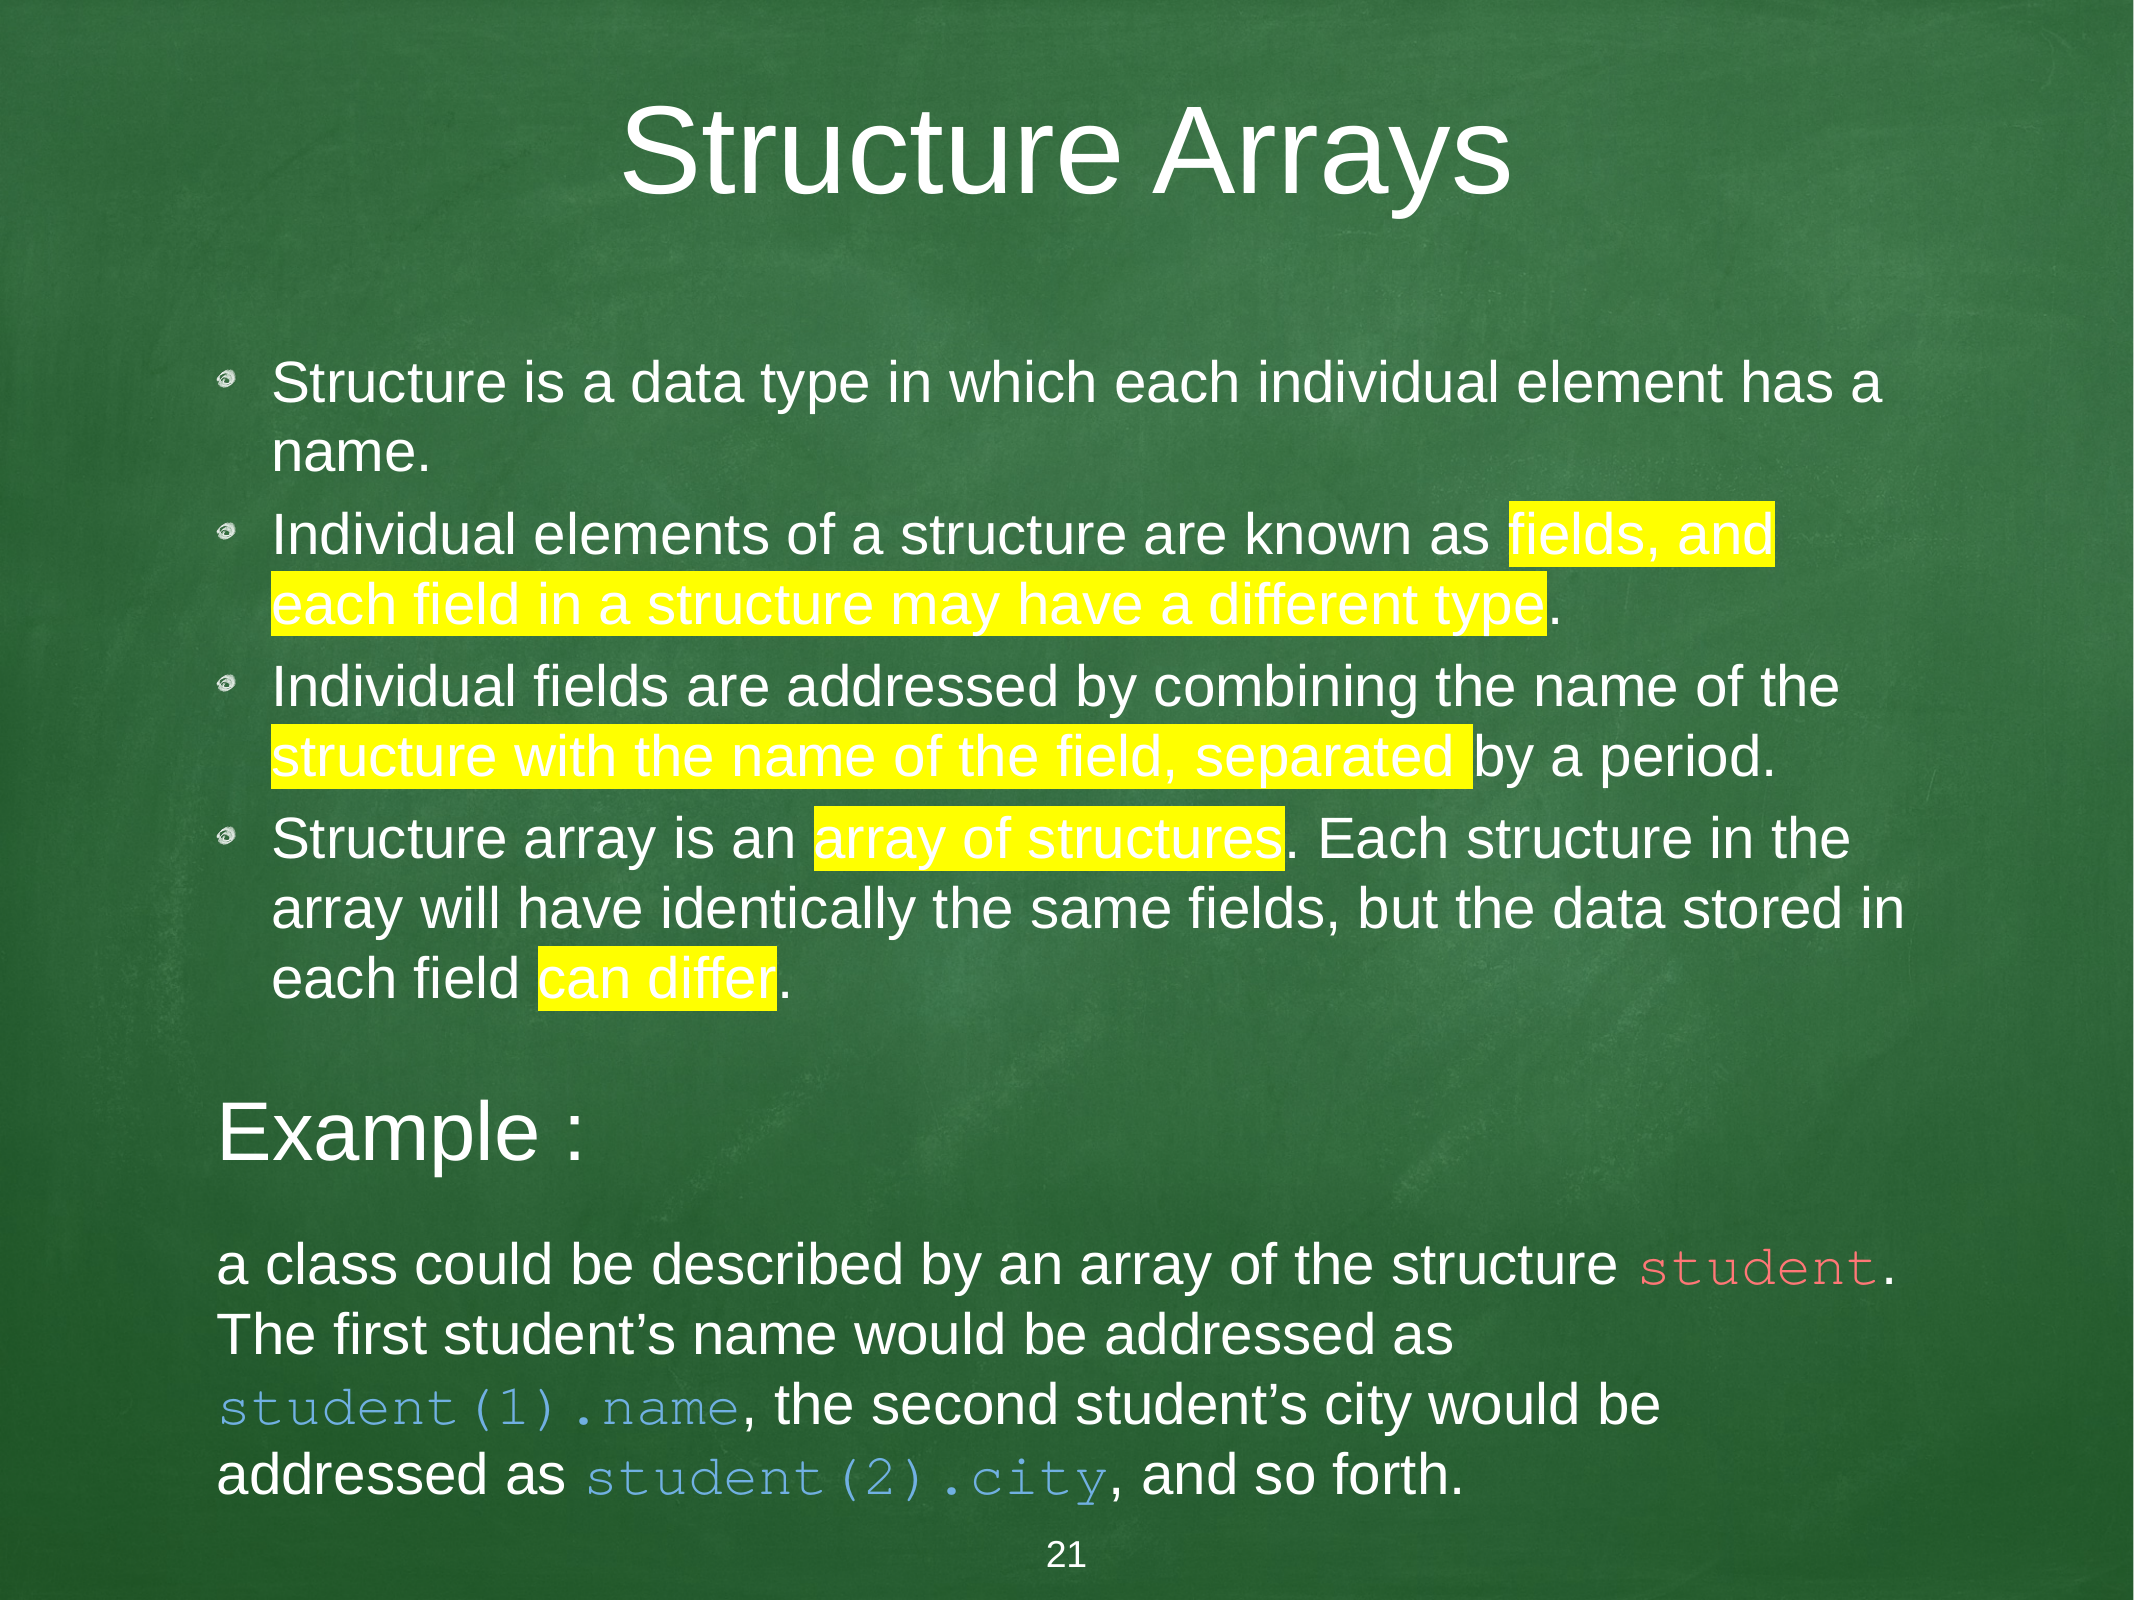

# Structure Arrays
Structure is a data type in which each individual element has a name.
Individual elements of a structure are known as fields, and each field in a structure may have a different type.
Individual fields are addressed by combining the name of the structure with the name of the field, separated by a period.
Structure array is an array of structures. Each structure in the array will have identically the same fields, but the data stored in each field can differ.
Example :
a class could be described by an array of the structure student. The first student’s name would be addressed as student(1).name, the second student’s city would be addressed as student(2).city, and so forth.
21